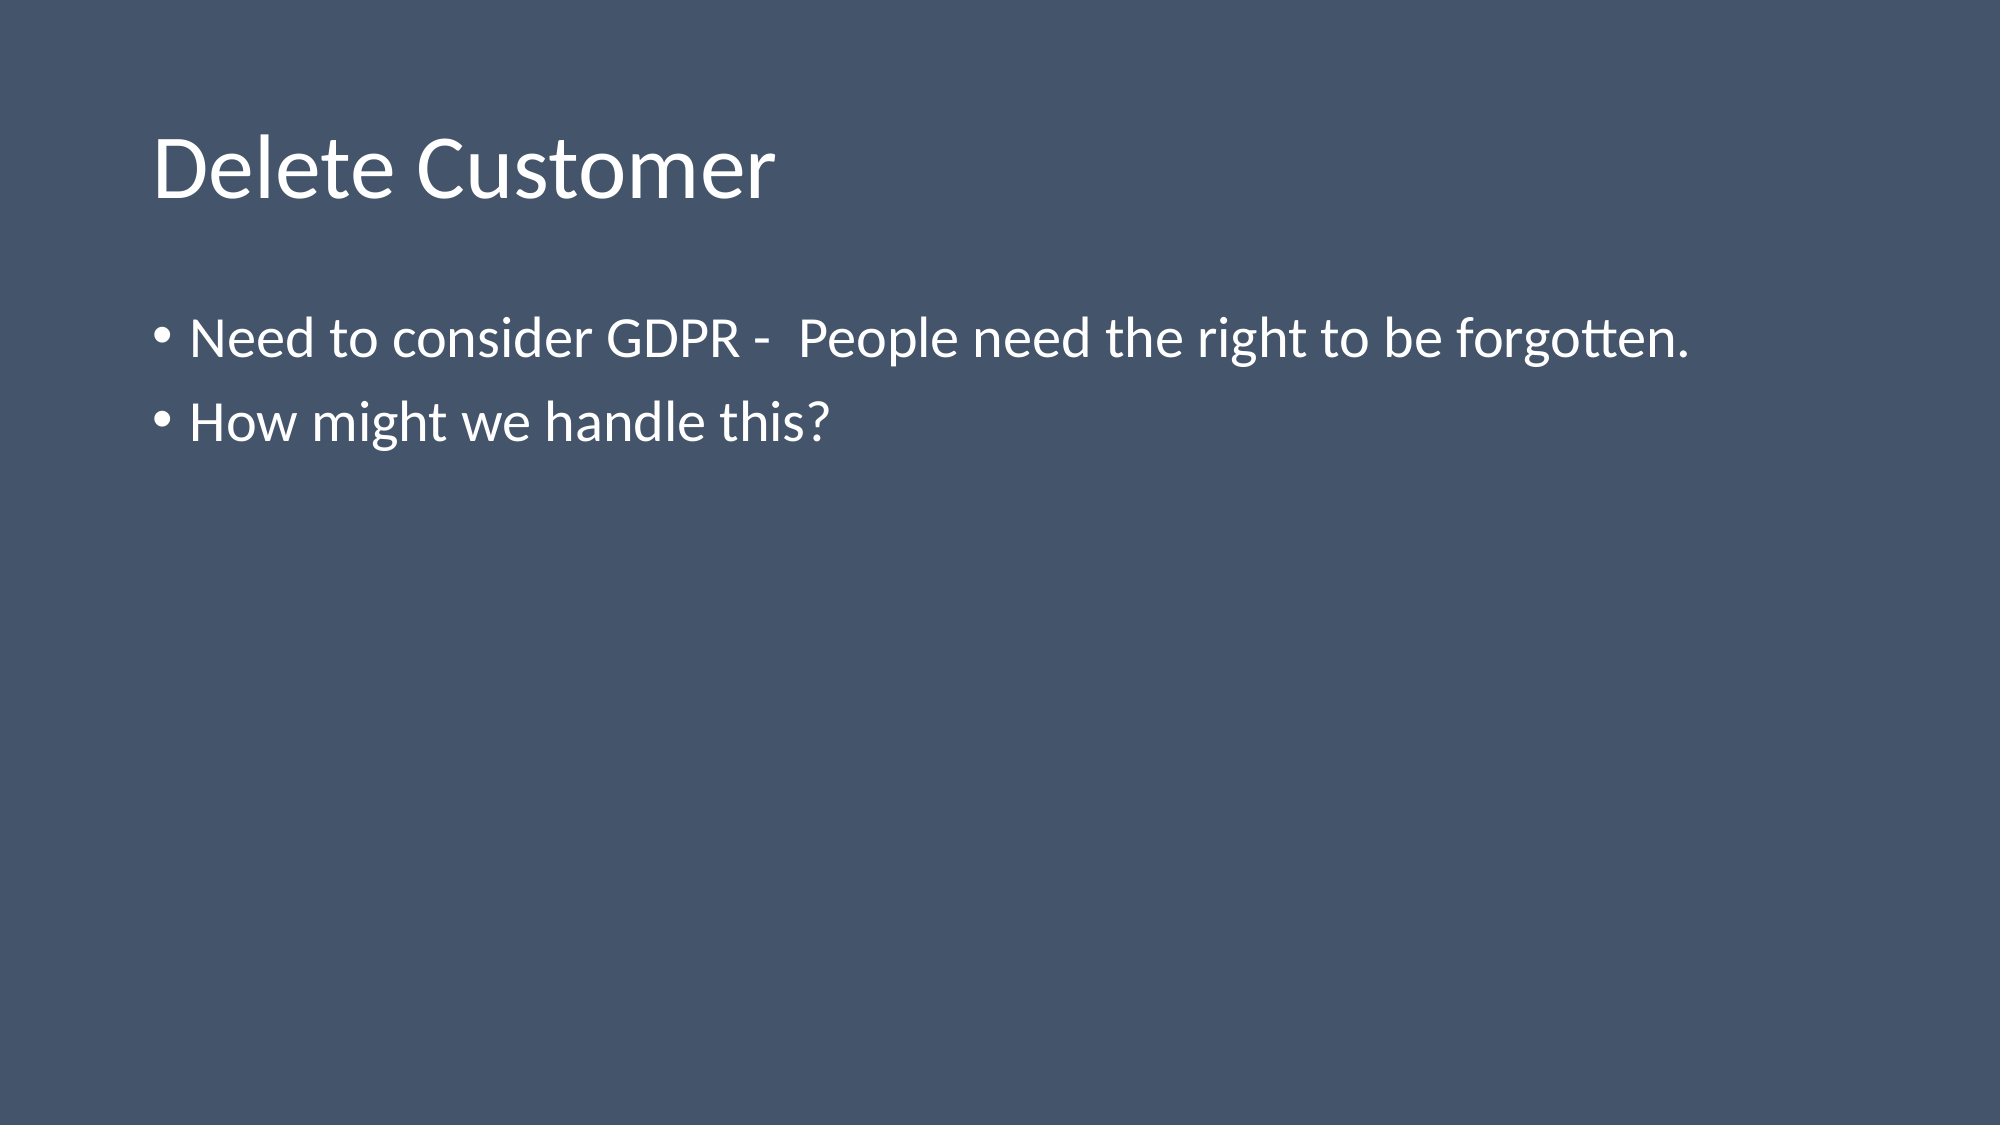

# Delete Customer
Need to consider GDPR -  People need the right to be forgotten.
How might we handle this?